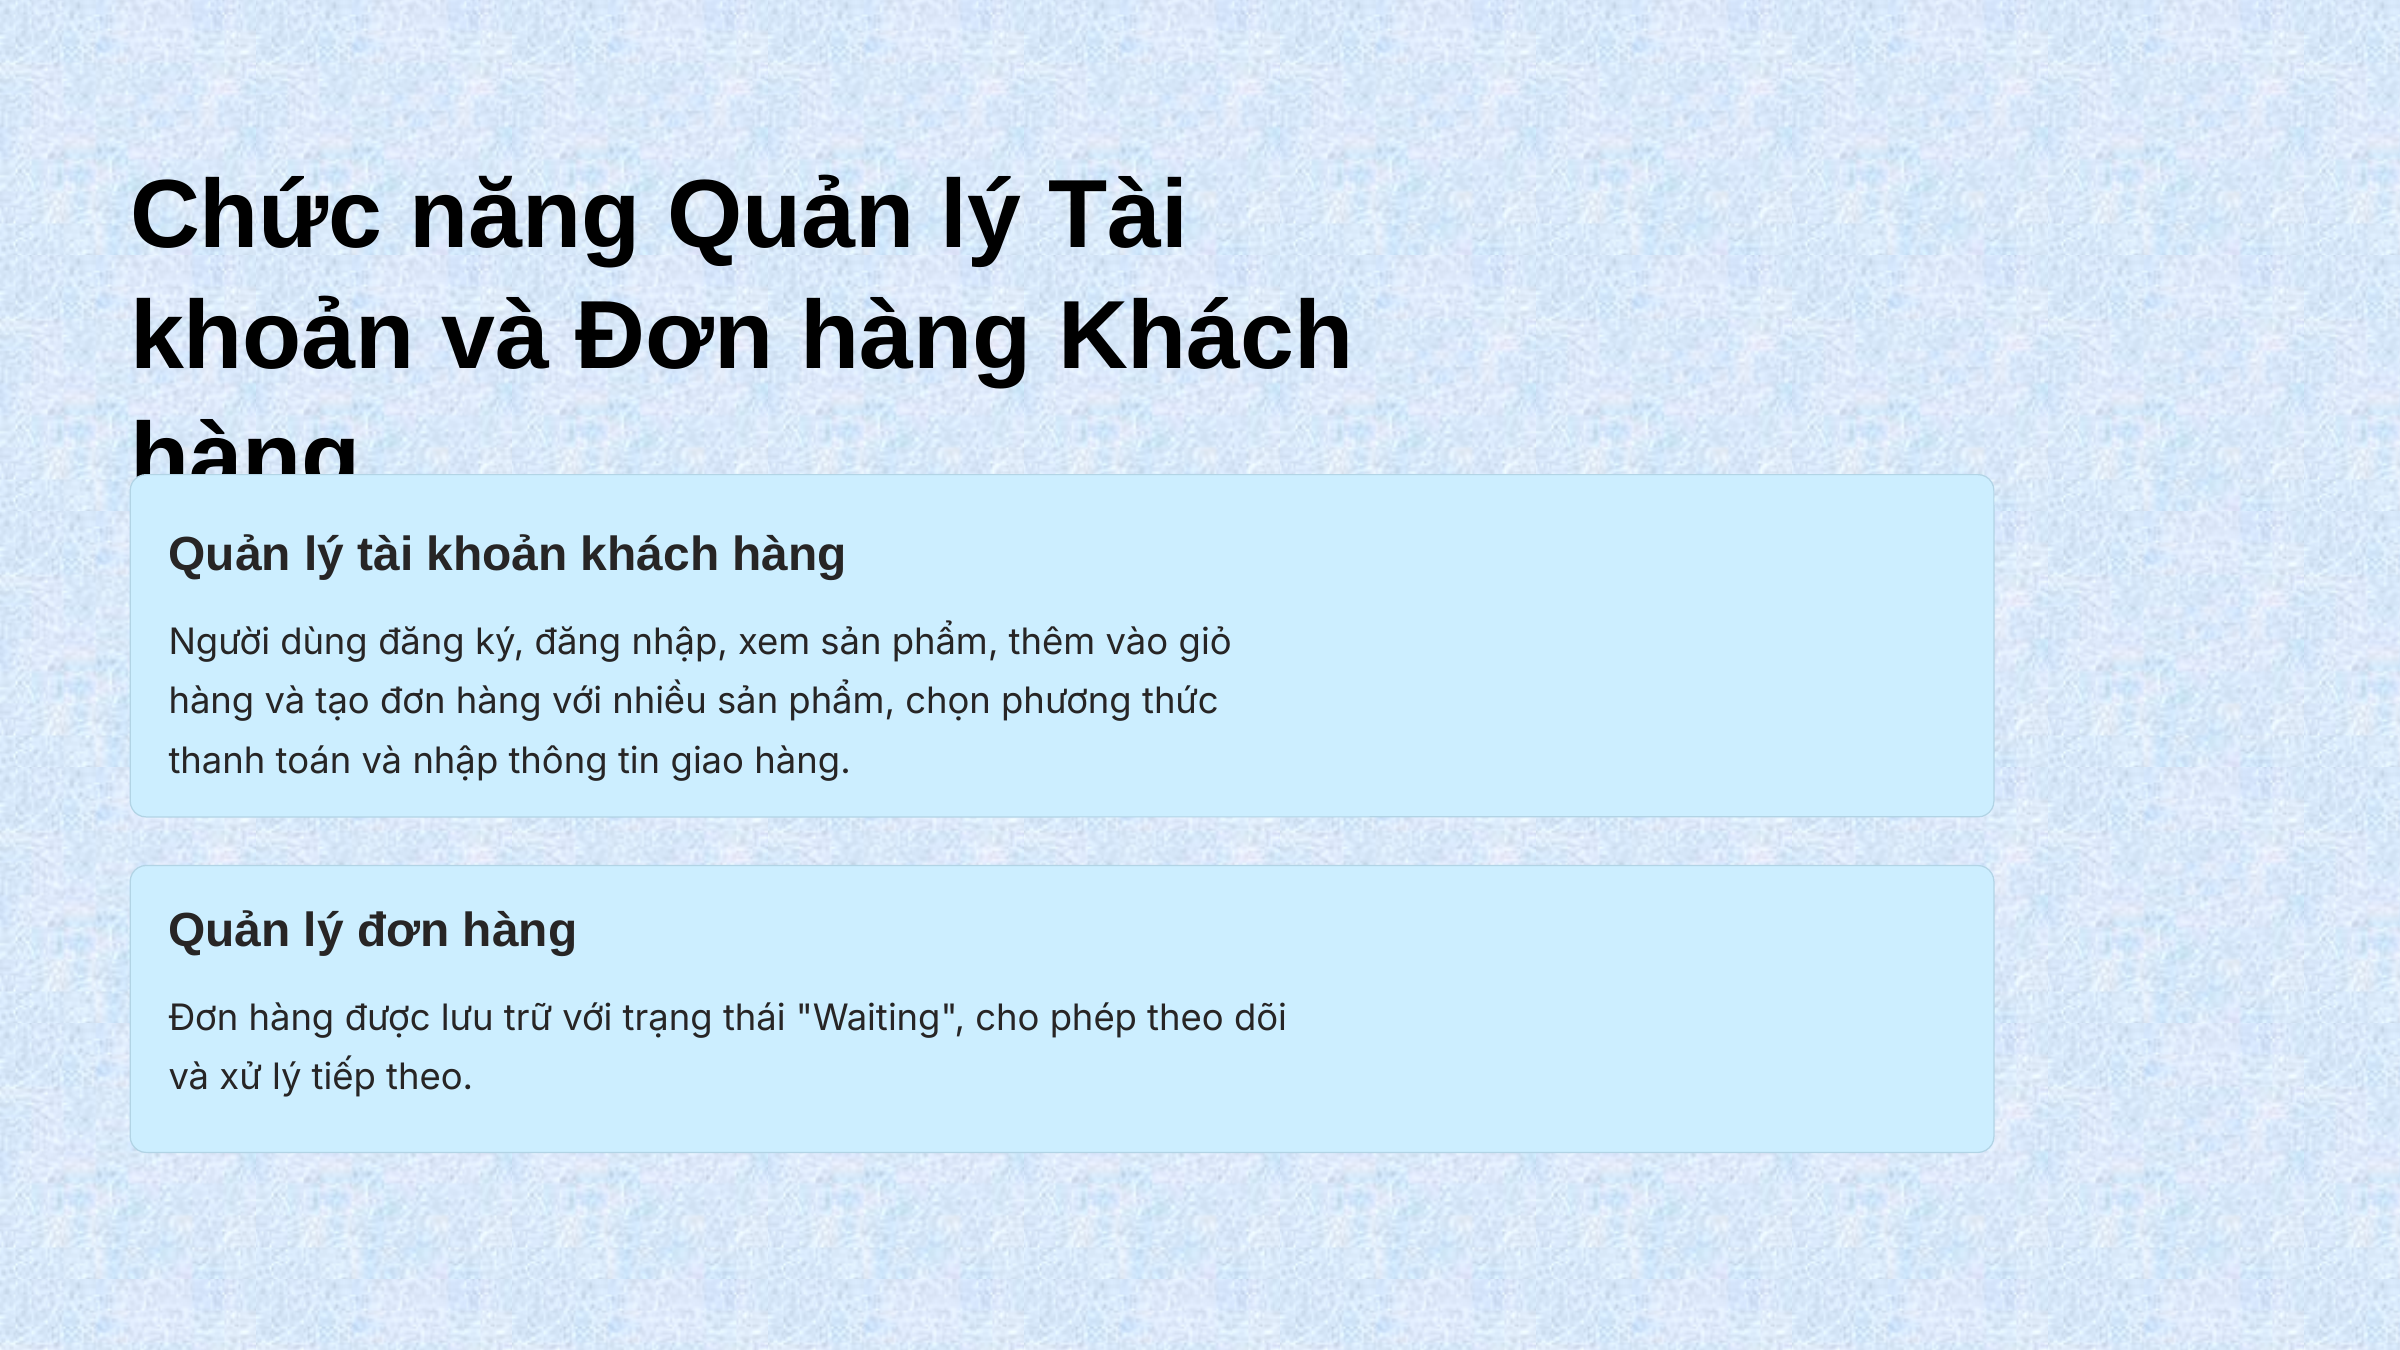

Chức năng Quản lý Tài khoản và Đơn hàng Khách hàng

Quản lý tài khoản khách hàng
Người dùng đăng ký, đăng nhập, xem sản phẩm, thêm vào giỏ hàng và tạo đơn hàng với nhiều sản phẩm, chọn phương thức thanh toán và nhập thông tin giao hàng.

Quản lý đơn hàng
Đơn hàng được lưu trữ với trạng thái "Waiting", cho phép theo dõi và xử lý tiếp theo.